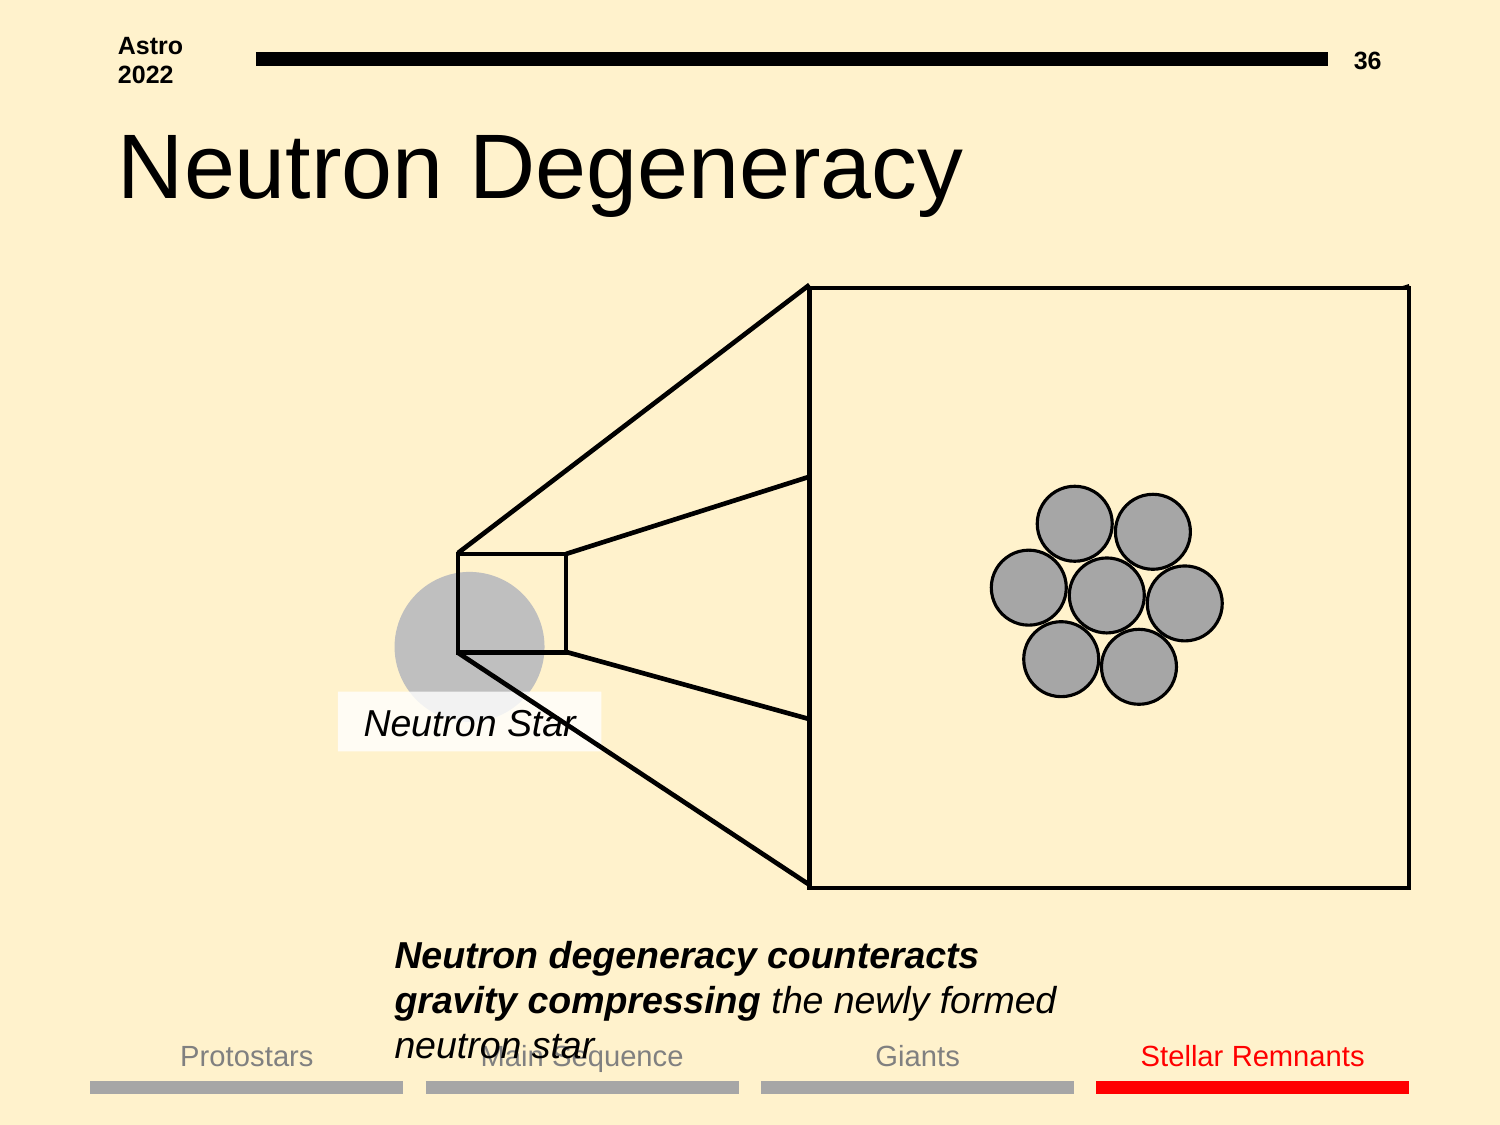

# Neutron Degeneracy

-

-

-

Neutron Star
Neutron degeneracy counteracts gravity compressing the newly formed neutron star
Protostars
Main Sequence
Giants
Stellar Remnants